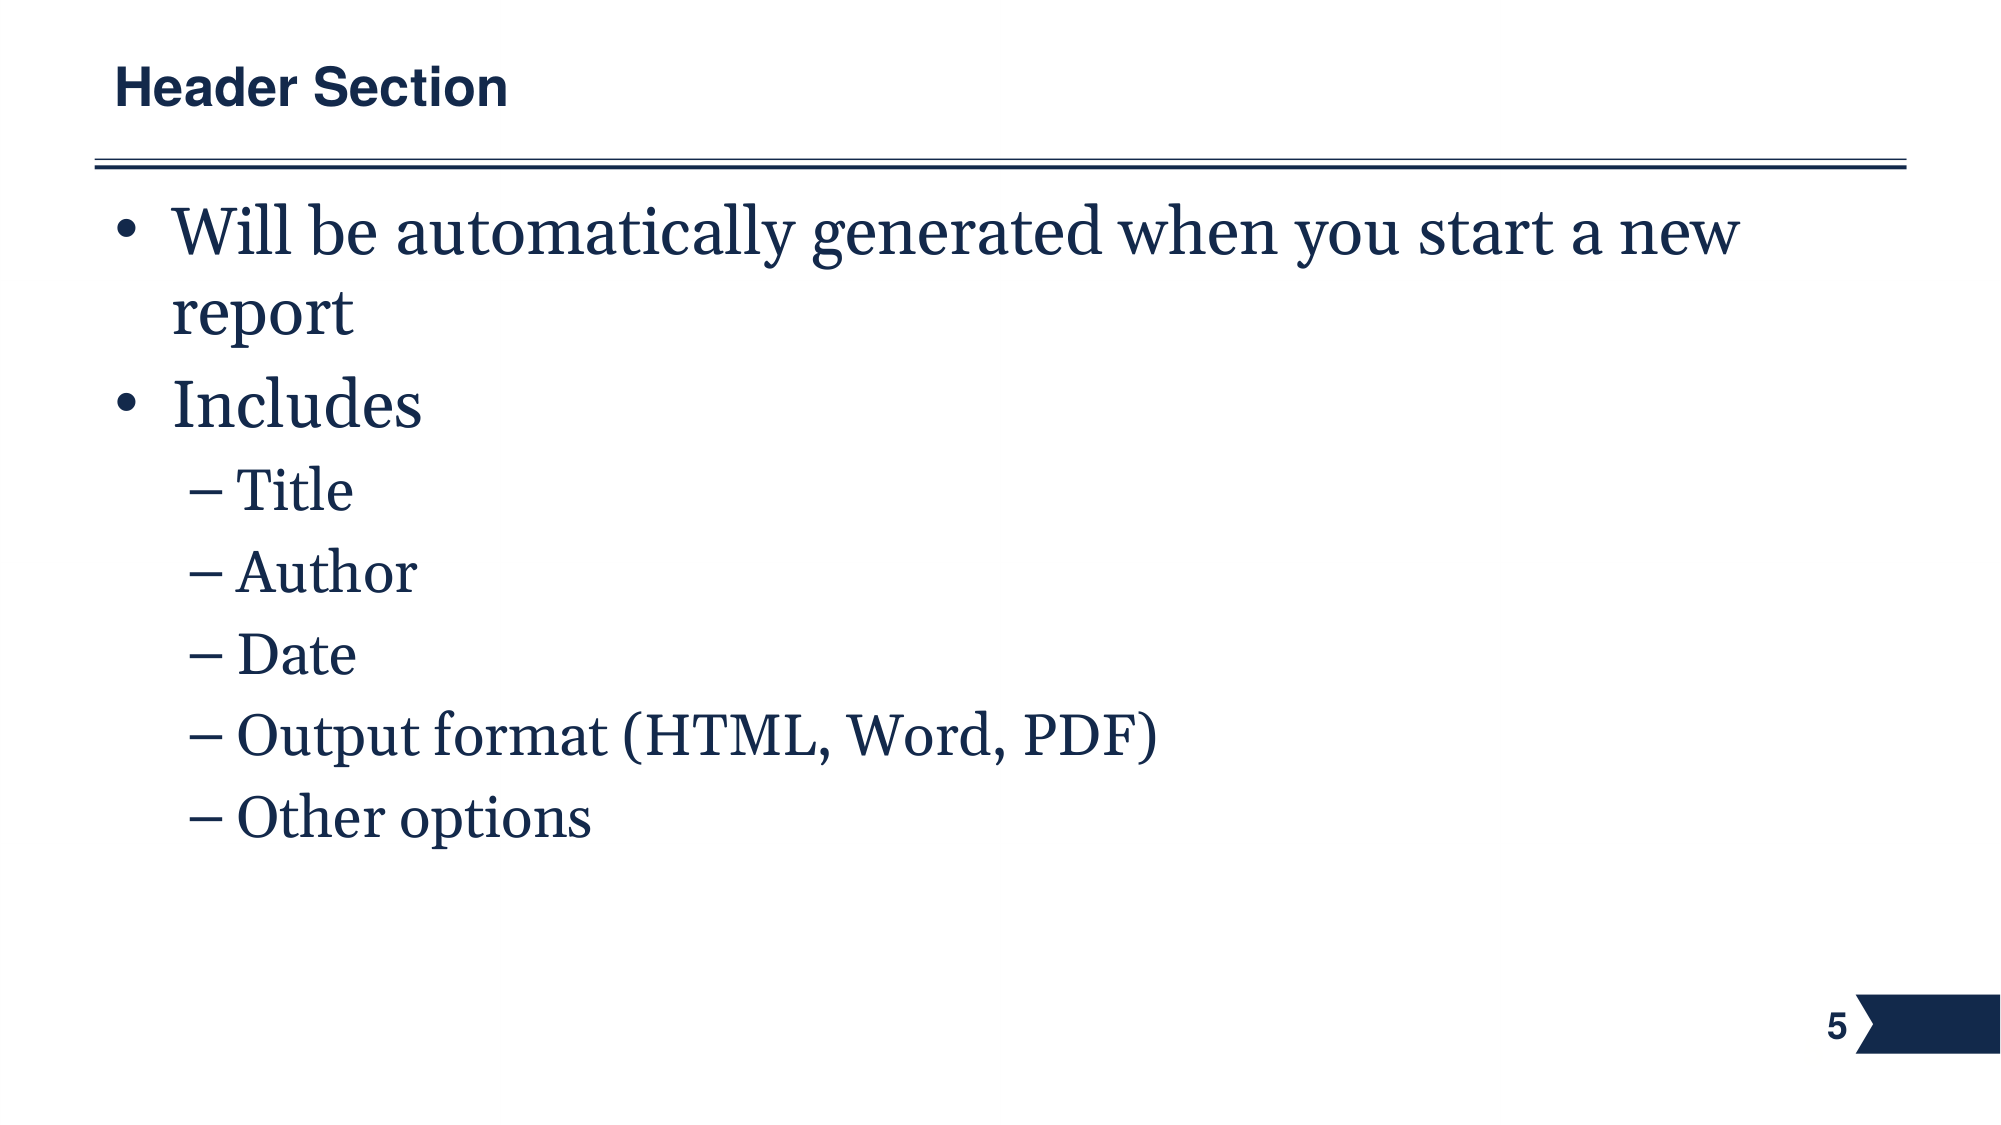

# Header Section
Will be automatically generated when you start a new report
Includes
Title
Author
Date
Output format (HTML, Word, PDF)
Other options

5
5